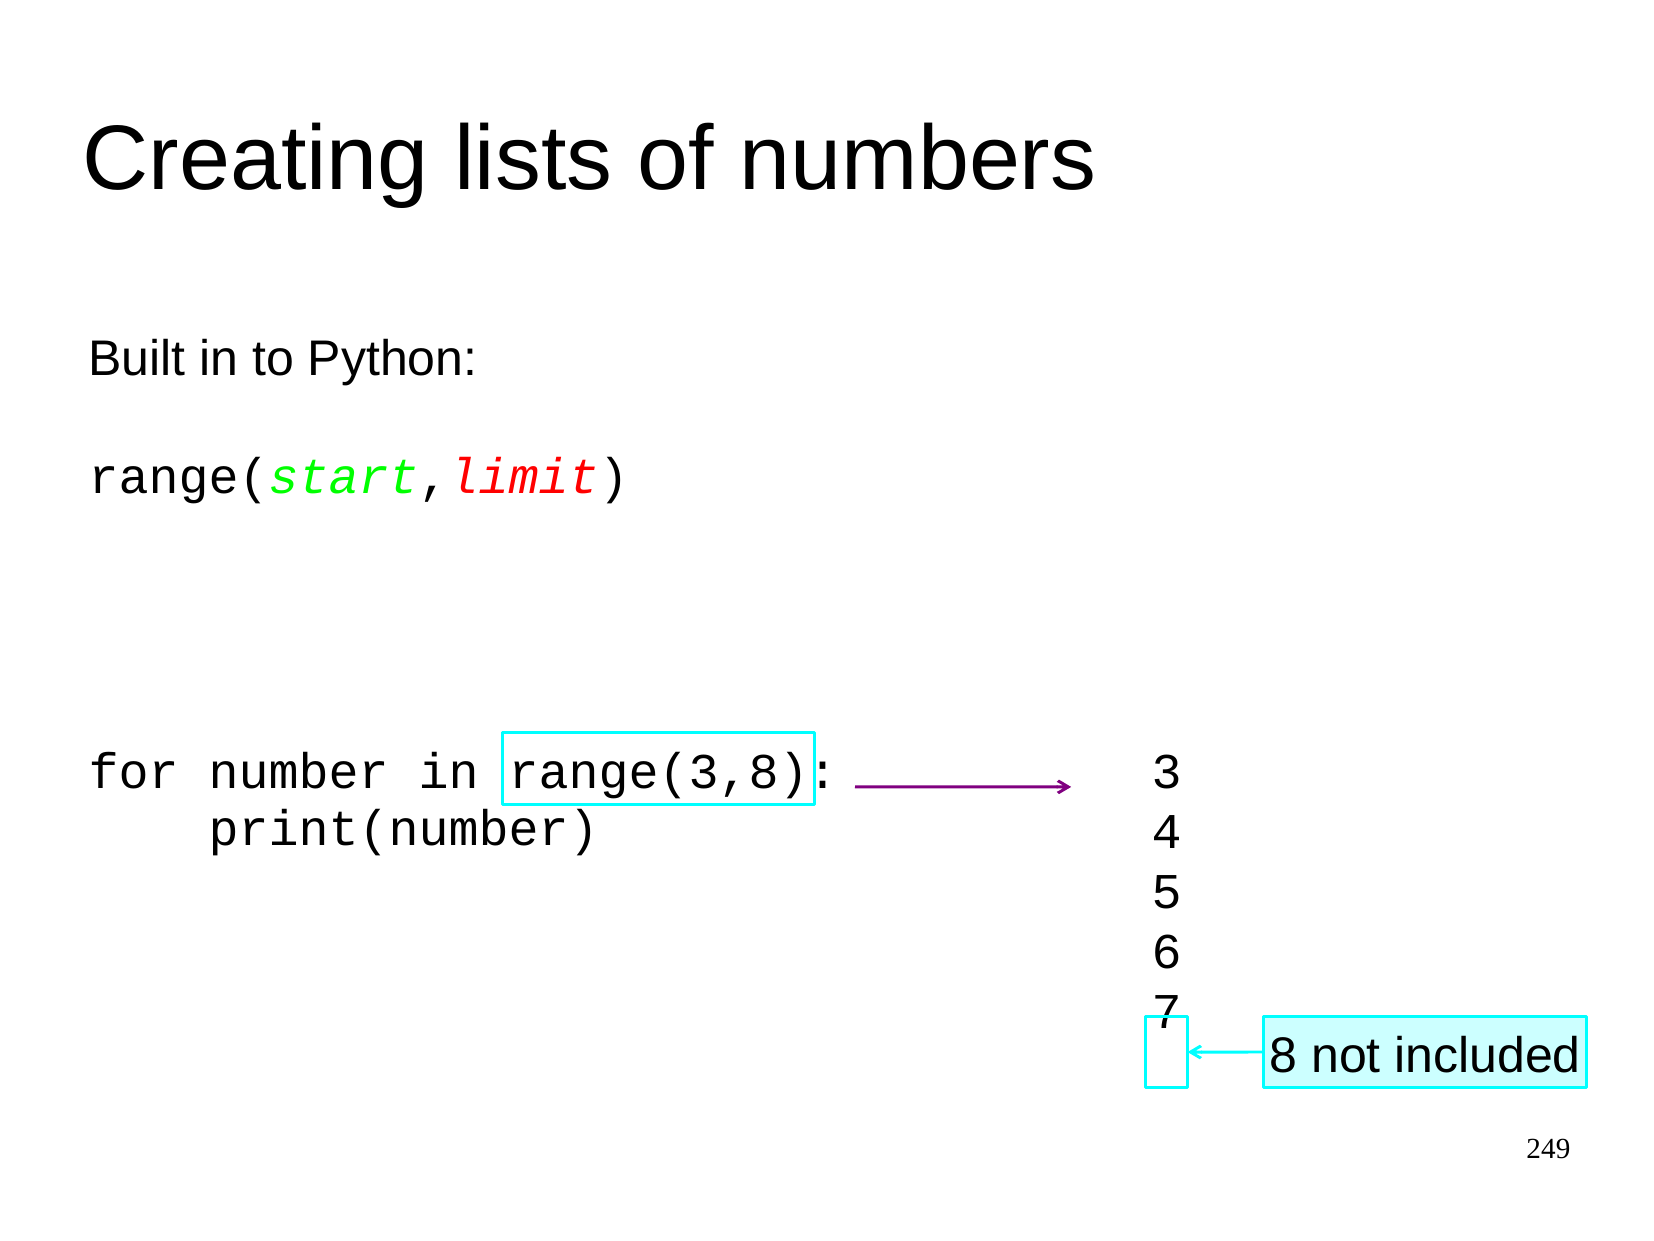

Creating lists of numbers
Built in to Python:
range(start,limit)
for number in
range(3,8)
:
3
4
5
6
7

    print(number)
8 not included

249